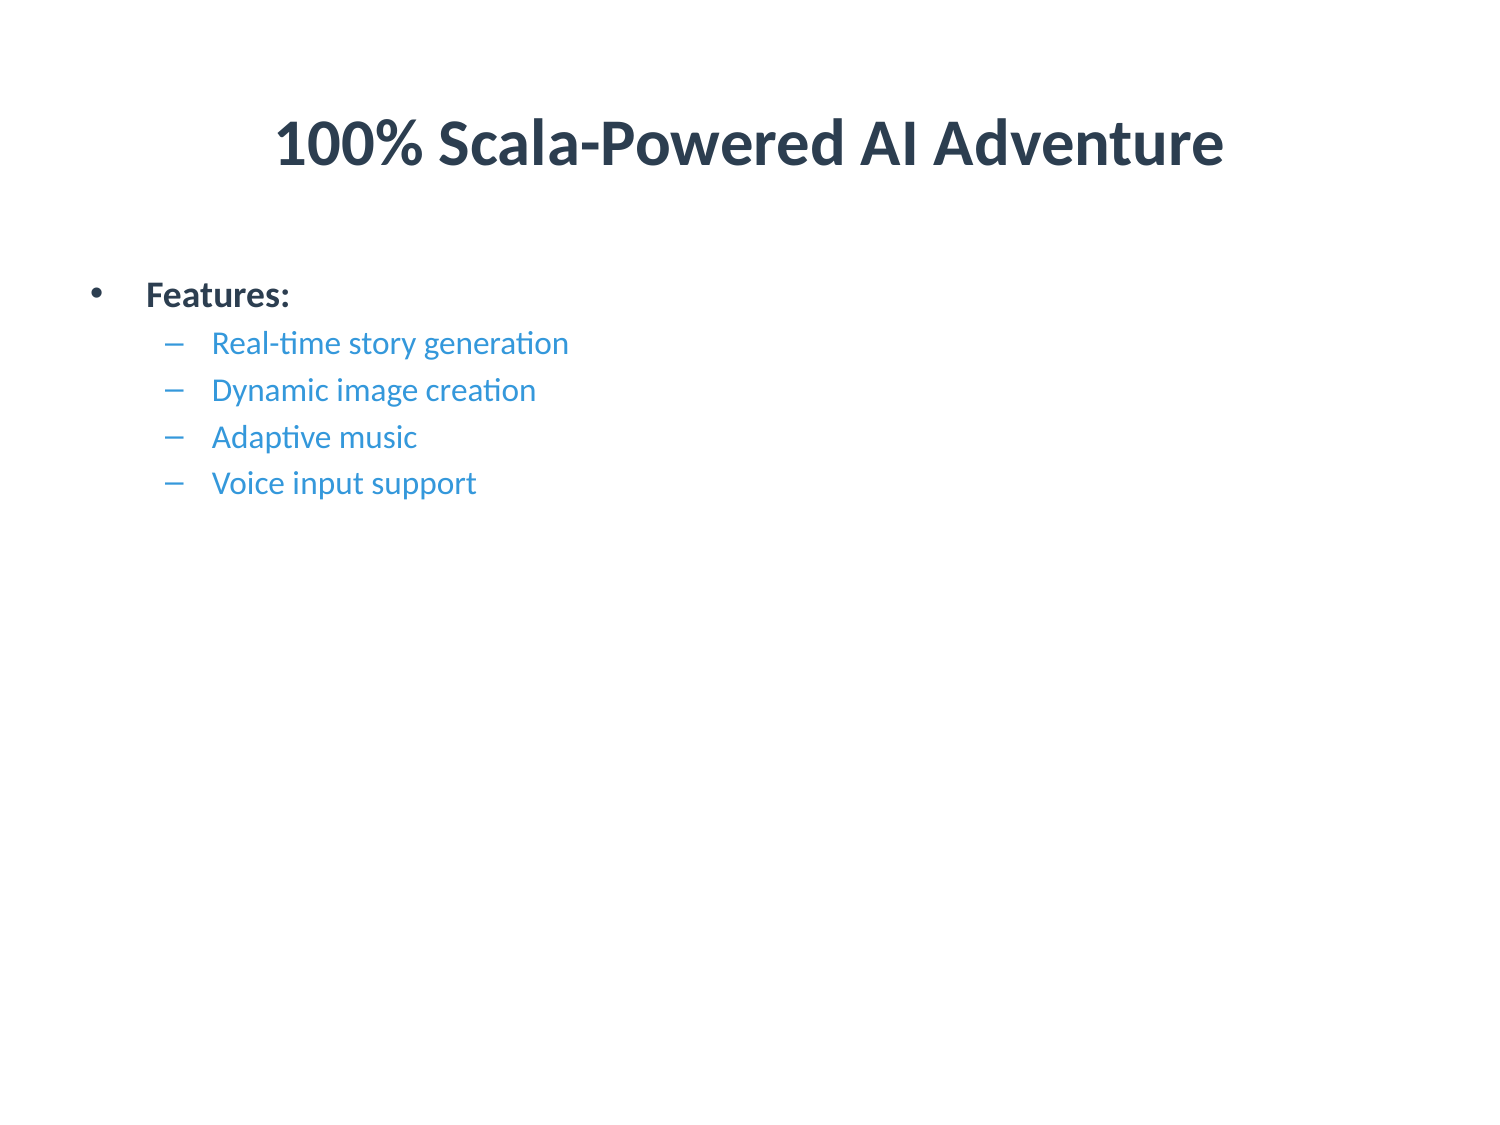

# 100% Scala-Powered AI Adventure
Features:
Real-time story generation
Dynamic image creation
Adaptive music
Voice input support